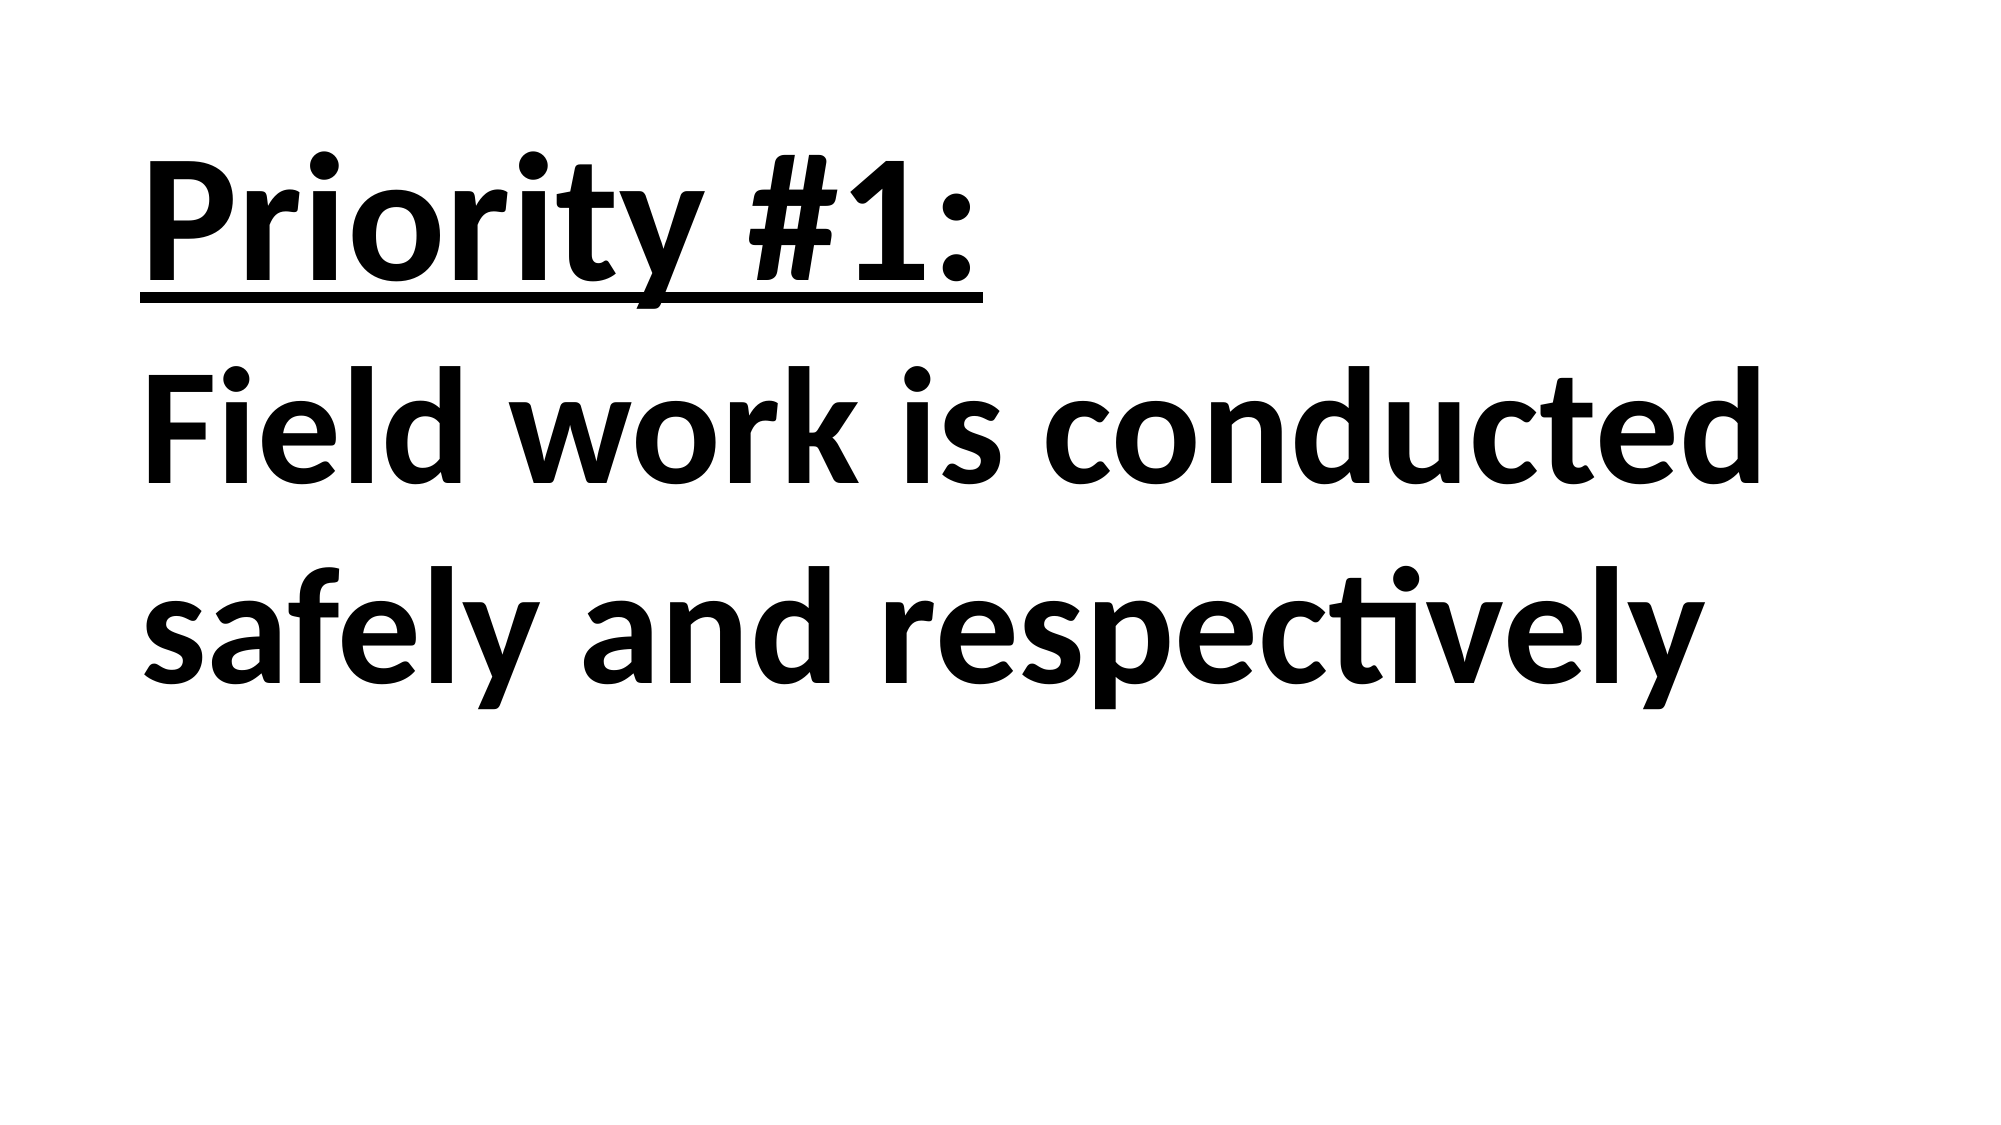

Priority #1:
Field work is conducted safely and respectively